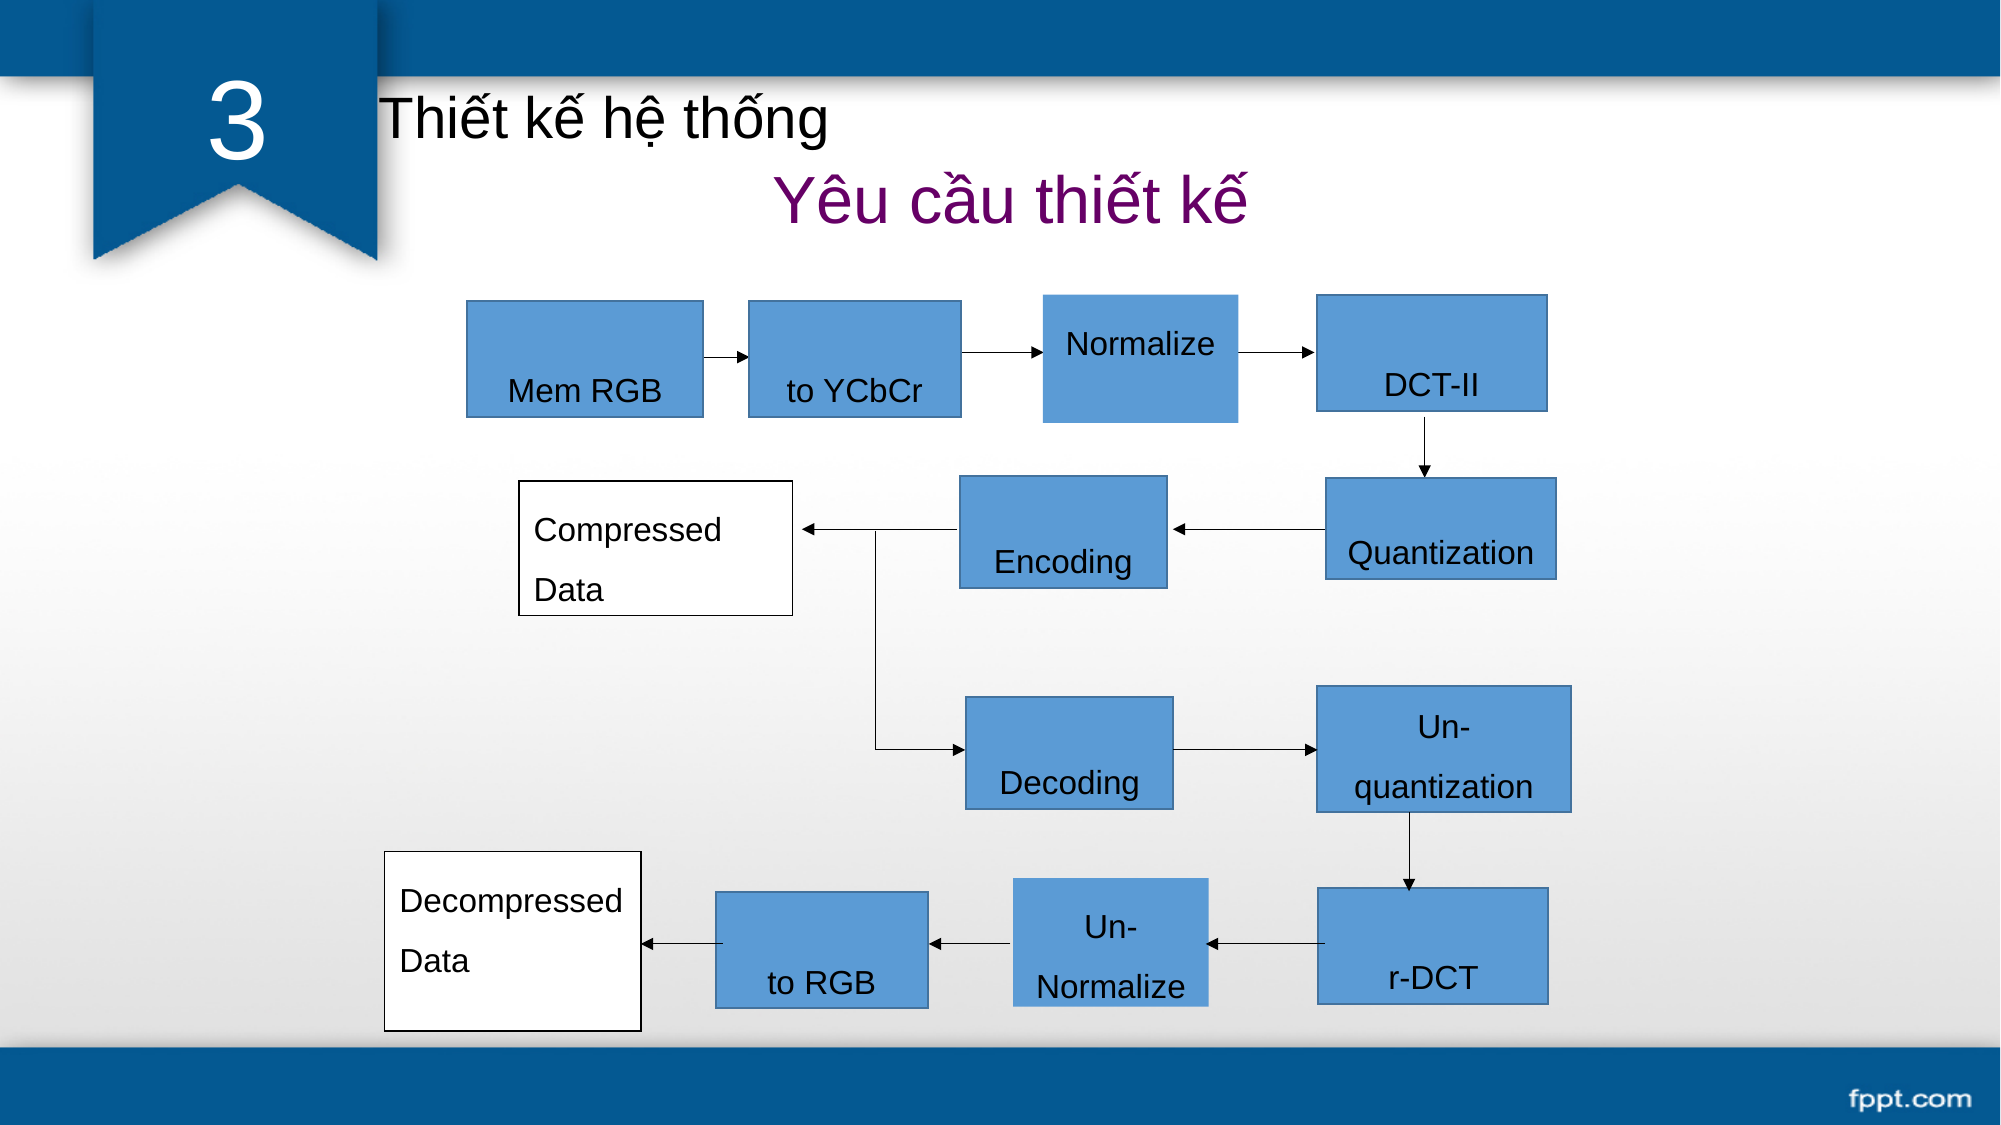

3
Thiết kế hệ thống
Yêu cầu thiết kế
Normalize
DCT-II
Mem RGB
to YCbCr
Encoding
Quantization
Compressed Data
Un-quantization
Decoding
Decompressed Data
Un-Normalize
r-DCT
to RGB